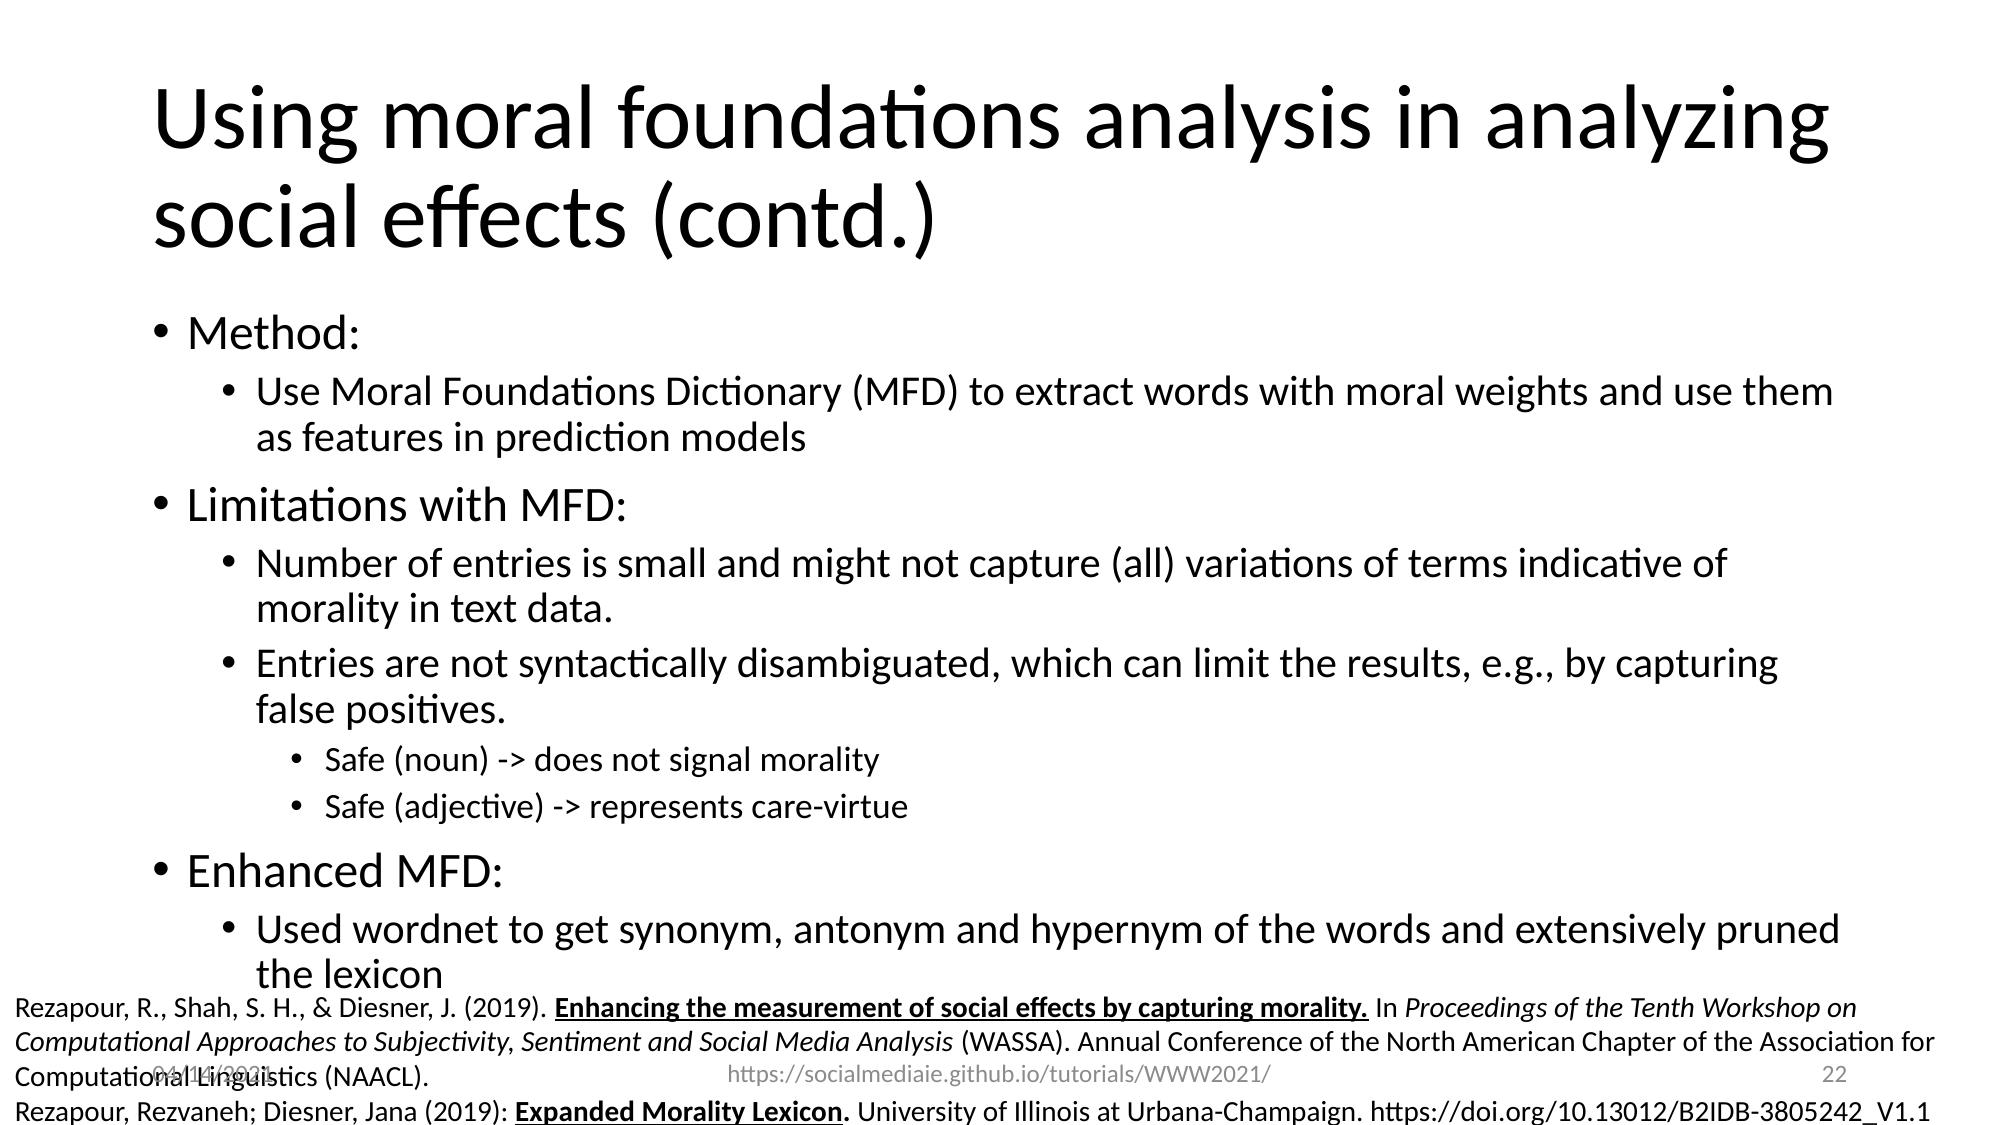

# Using moral foundations analysis in analyzing social effects (contd.)
Method:
Use Moral Foundations Dictionary (MFD) to extract words with moral weights and use them as features in prediction models
Limitations with MFD:
Number of entries is small and might not capture (all) variations of terms indicative of morality in text data.
Entries are not syntactically disambiguated, which can limit the results, e.g., by capturing false positives.
Safe (noun) -> does not signal morality
Safe (adjective) -> represents care-virtue
Enhanced MFD:
Used wordnet to get synonym, antonym and hypernym of the words and extensively pruned the lexicon

Rezapour, R., Shah, S. H., & Diesner, J. (2019). Enhancing the measurement of social effects by capturing morality. In Proceedings of the Tenth Workshop on Computational Approaches to Subjectivity, Sentiment and Social Media Analysis (WASSA). Annual Conference of the North American Chapter of the Association for Computational Linguistics (NAACL).
Rezapour, Rezvaneh; Diesner, Jana (2019): Expanded Morality Lexicon. University of Illinois at Urbana-Champaign. https://doi.org/10.13012/B2IDB-3805242_V1.1
04/14/2021
https://socialmediaie.github.io/tutorials/WWW2021/
22